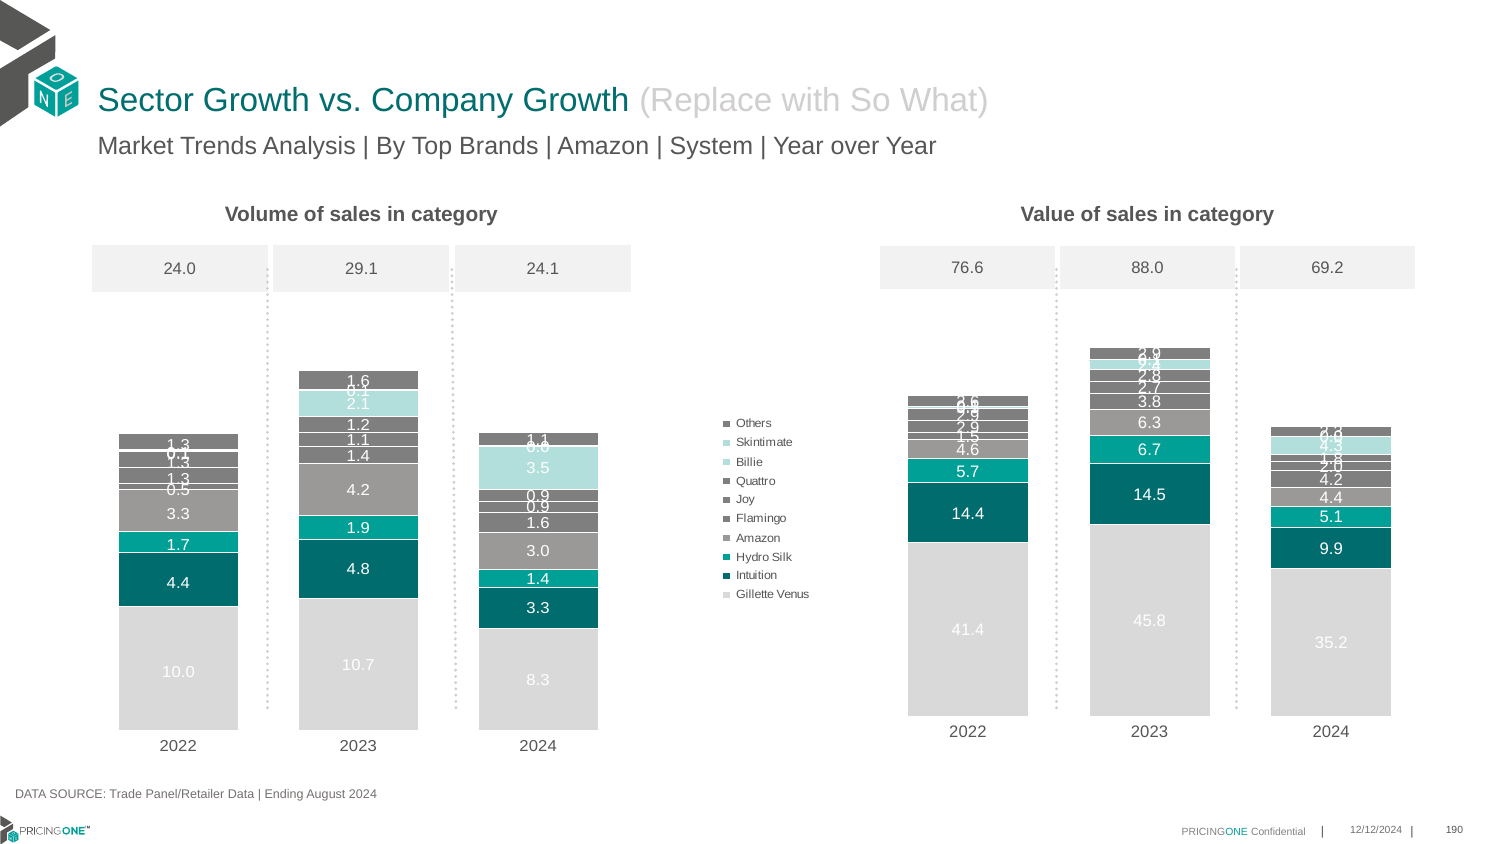

# Sector Growth vs. Company Growth (Replace with So What)
Market Trends Analysis | By Top Brands | Amazon | System | Year over Year
| Value of sales in category |  |  |
| --- | --- | --- |
| 76.6 | 88.0 | 69.2 |
| Volume of sales in category |  |  |
| --- | --- | --- |
| 24.0 | 29.1 | 24.1 |

### Chart

| Category | Gillette Venus | Intuition | Hydro Silk | Amazon | Flamingo | Joy | Quattro | Billie | Skintimate | Others |
|---|---|---|---|---|---|---|---|---|---|---|
| 2022 | 41.356524 | 14.35873 | 5.749698 | 4.640022 | 1.523105 | 2.927228 | 2.856852 | 0.475216 | 0.07394 | 2.597327 |
| 2023 | 45.812811 | 14.549049 | 6.651754 | 6.308301 | 3.840207 | 2.730499 | 2.818459 | 2.380106 | 0.072813 | 2.855836 |
| 2024 | 35.195992 | 9.897082 | 5.057507 | 4.43677 | 4.155933 | 2.034105 | 1.768863 | 4.311343 | 0.041505 | 2.288592 |

### Chart

| Category | Gillette Venus | Intuition | Hydro Silk | Amazon | Flamingo | Joy | Quattro | Billie | Skintimate | Others |
|---|---|---|---|---|---|---|---|---|---|---|
| 2022 | 10.0426 | 4.376871 | 1.681619 | 3.335685 | 0.492276 | 1.310586 | 1.278135 | 0.104134 | 0.059614 | 1.292097 |
| 2023 | 10.683076 | 4.782481 | 1.867184 | 4.221758 | 1.399051 | 1.119045 | 1.249059 | 2.131556 | 0.062089 | 1.563419 |
| 2024 | 8.251792 | 3.322173 | 1.421242 | 3.041838 | 1.581818 | 0.915717 | 0.92555 | 3.486973 | 0.035318 | 1.090271 |
DATA SOURCE: Trade Panel/Retailer Data | Ending August 2024

12/12/2024
190